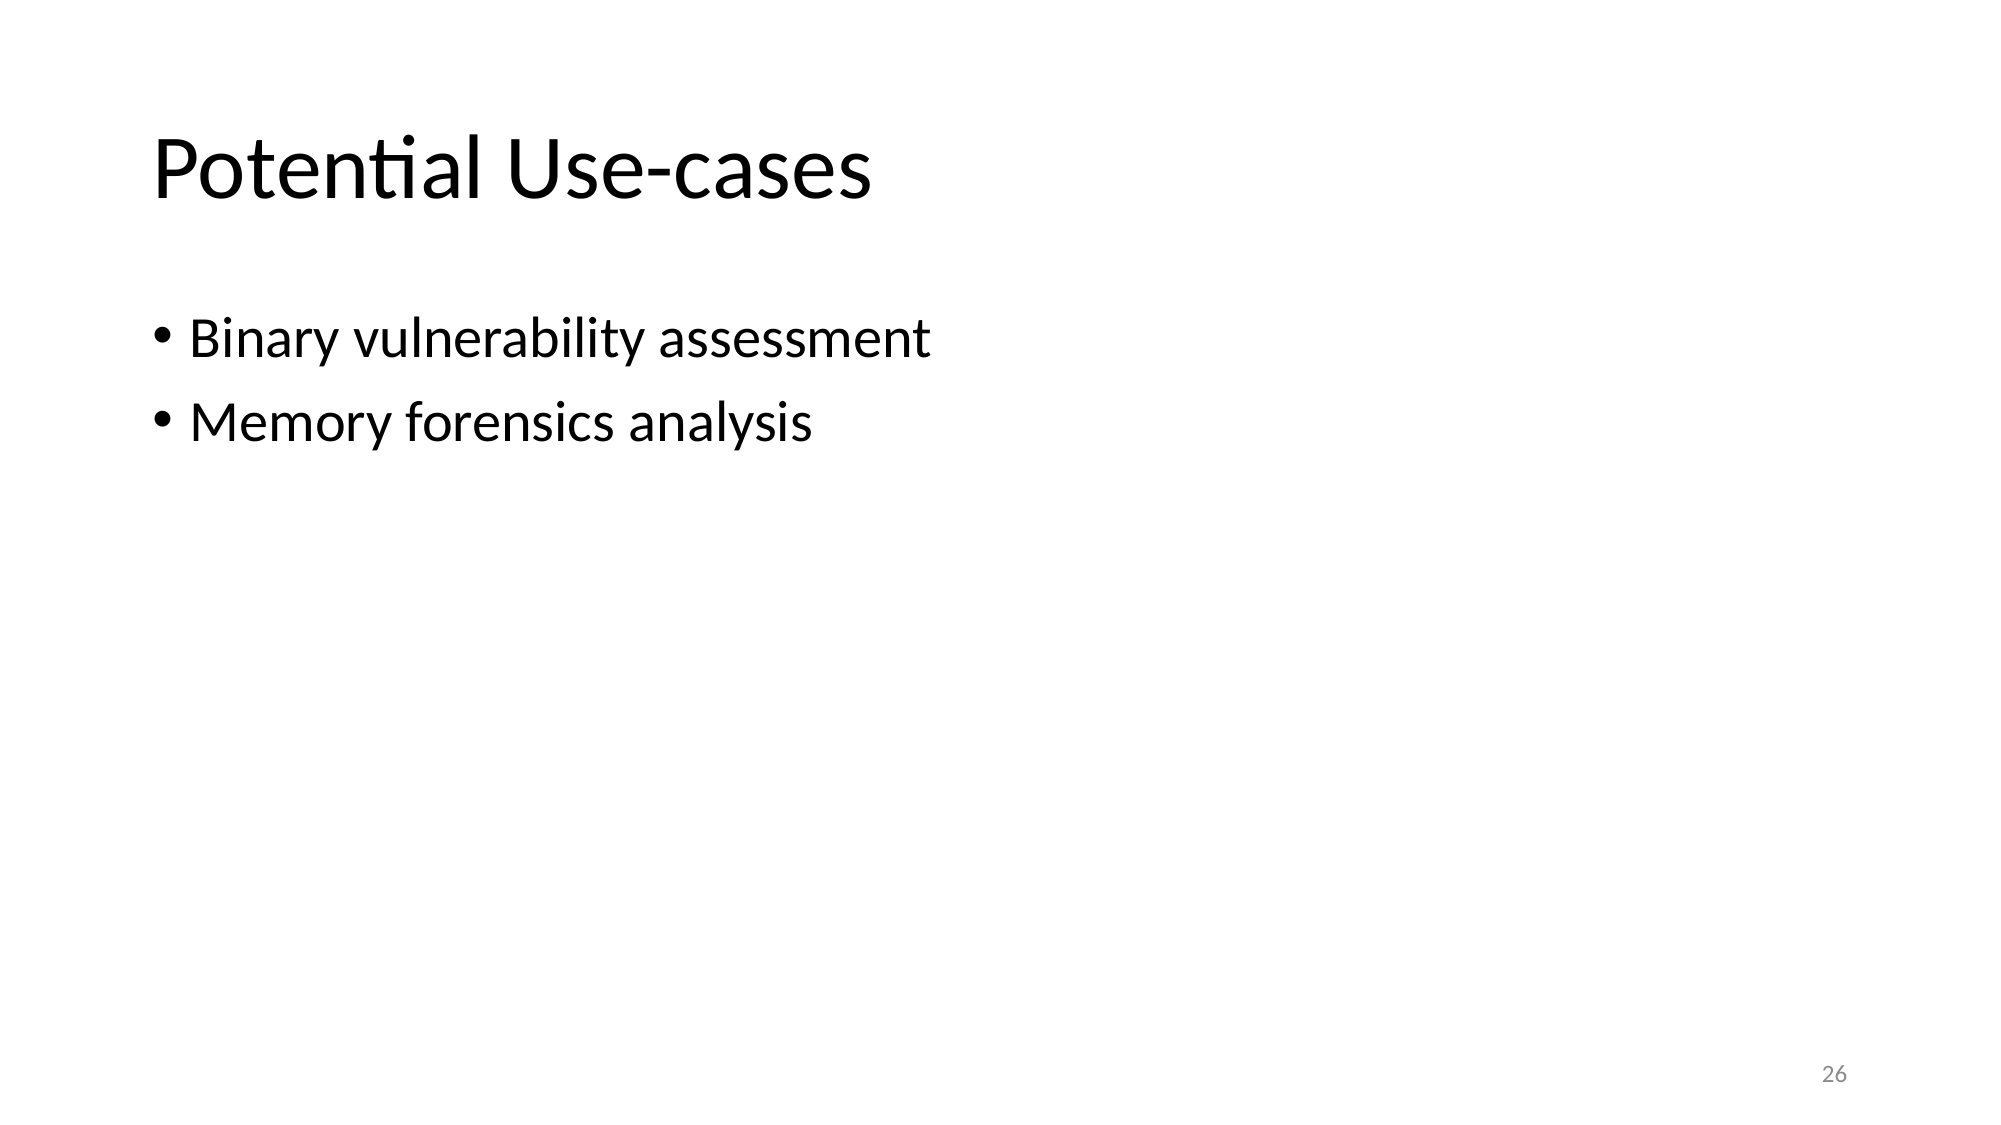

# Potential Use-cases
Binary vulnerability assessment
Memory forensics analysis

26